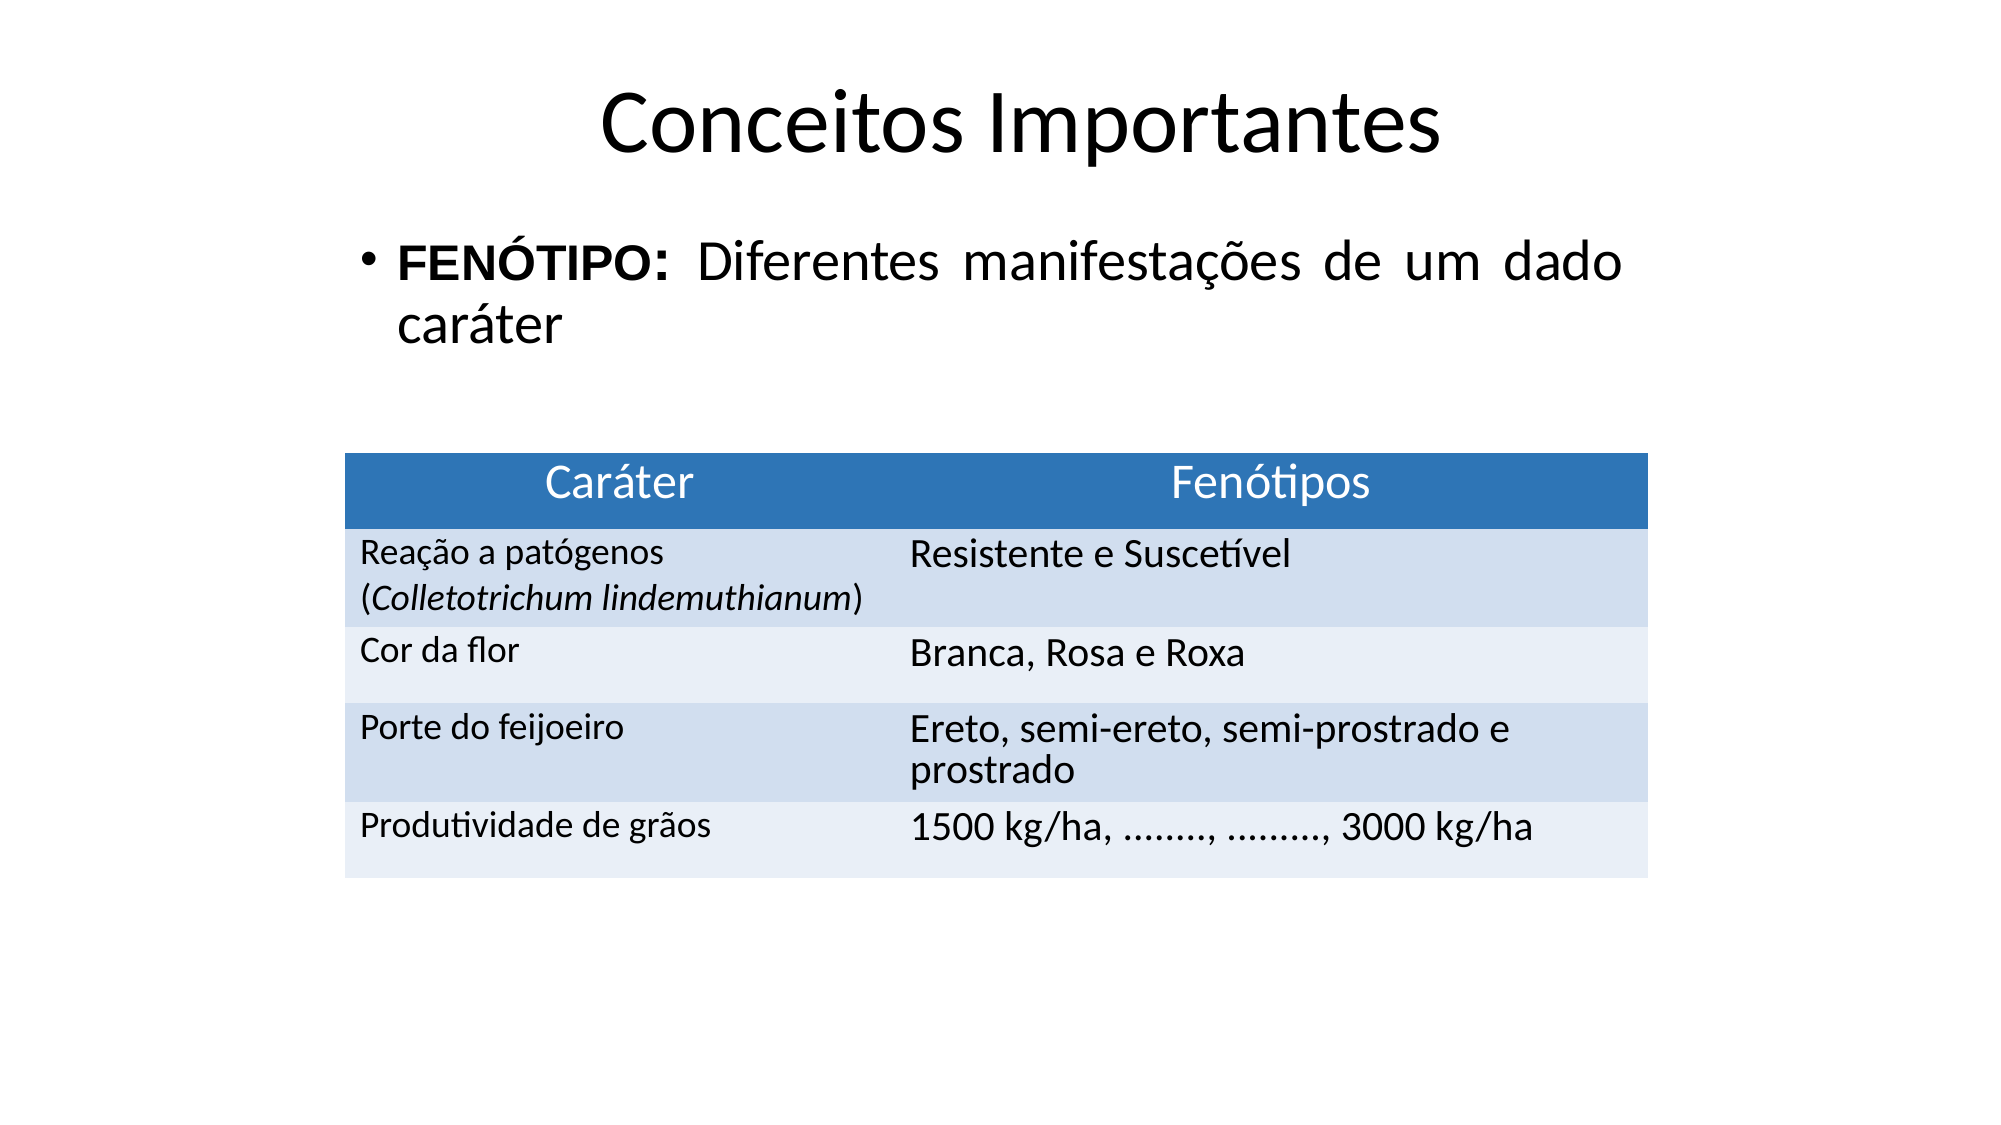

Conceitos Importantes
FENÓTIPO: Diferentes manifestações de um dado caráter

| Caráter | Fenótipos |
| --- | --- |
| Reação a patógenos (Colletotrichum lindemuthianum) | Resistente e Suscetível |
| Cor da flor | Branca, Rosa e Roxa |
| Porte do feijoeiro | Ereto, semi-ereto, semi-prostrado e prostrado |
| Produtividade de grãos | 1500 kg/ha, ........, ........., 3000 kg/ha |